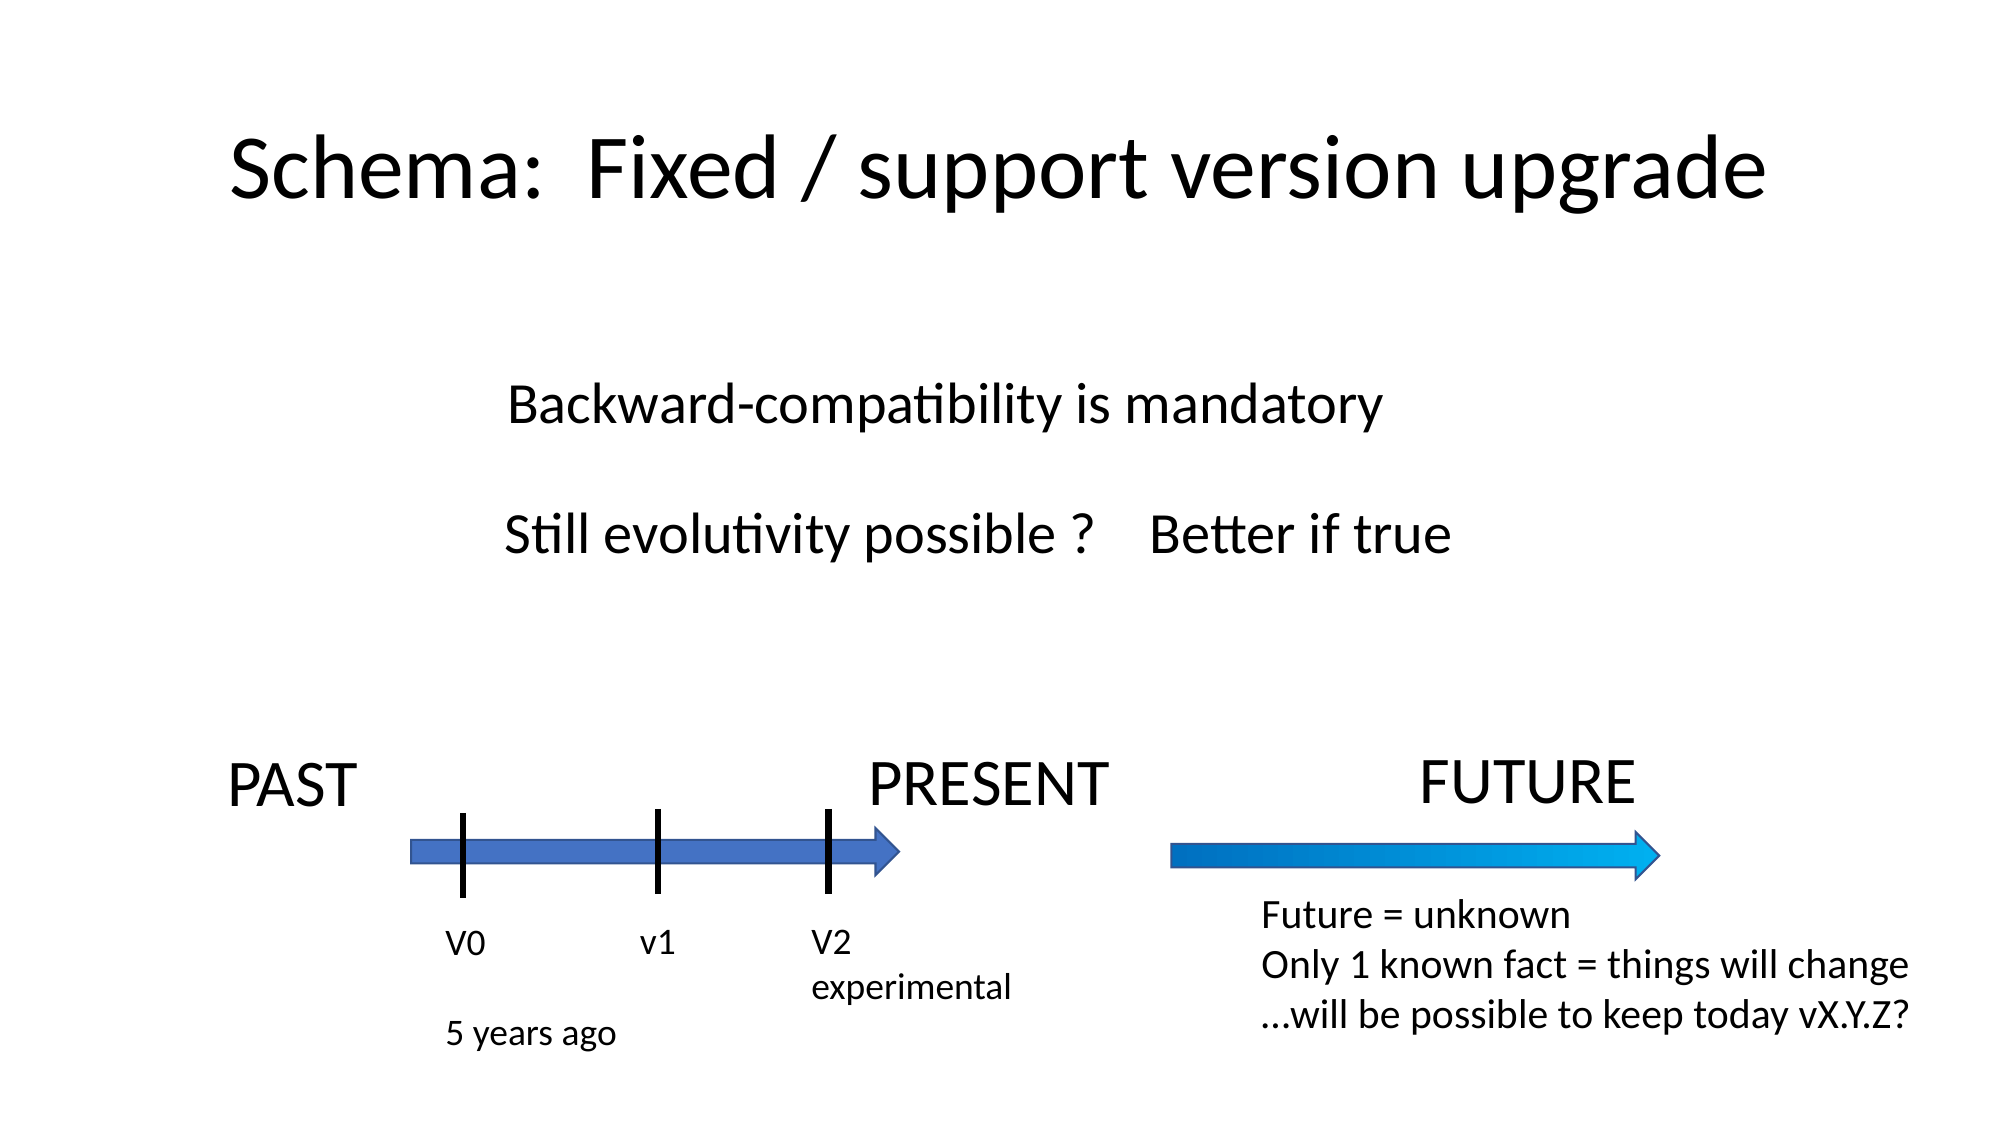

# Schema:  Fixed / support version upgrade
Backward-compatibility is mandatory
Still evolutivity possible ?    Better if true

FUTURE
PRESENT
PAST
Future = unknown
Only 1 known fact = things will change
…will be possible to keep today vX.Y.Z?
v1
V2
experimental
V0

5 years ago